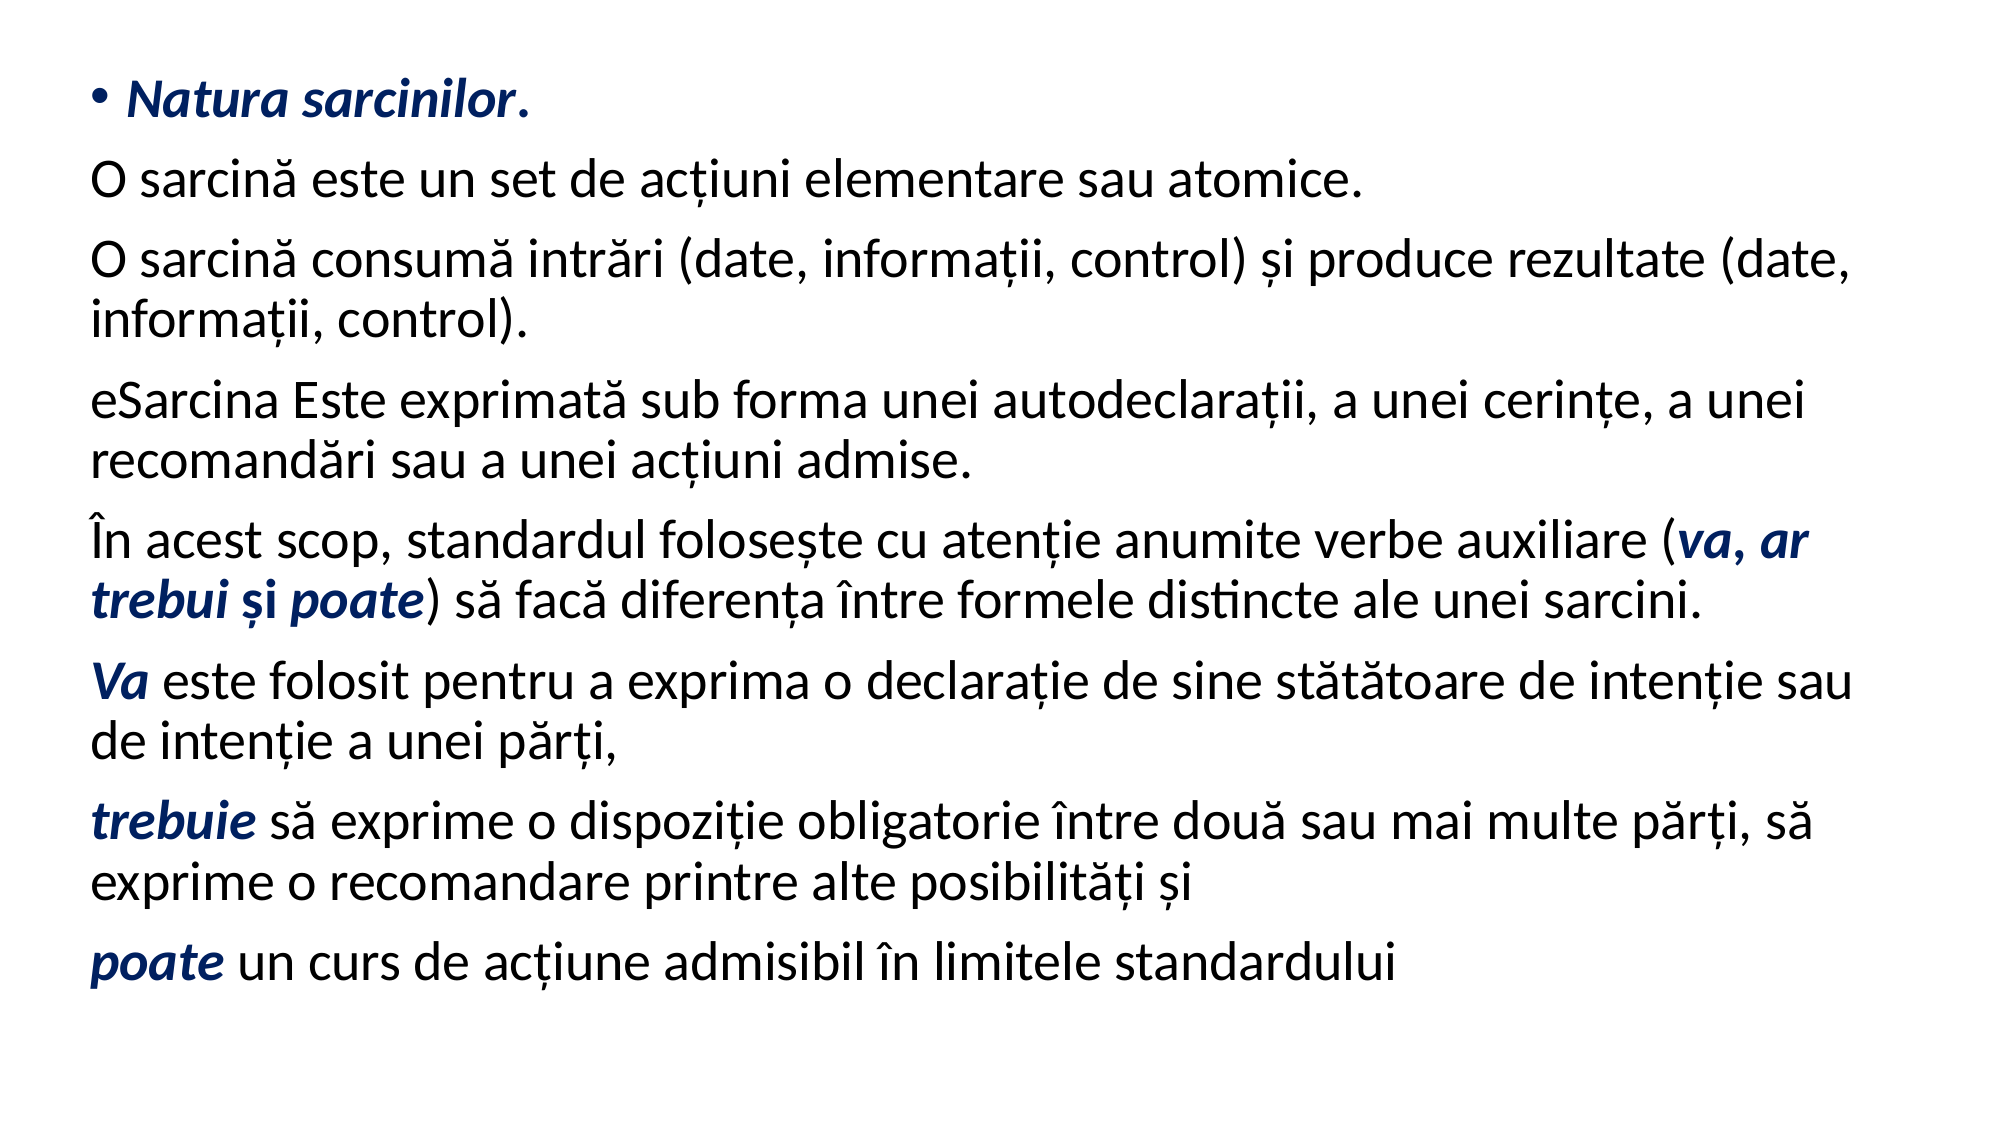

Natura sarcinilor.
O sarcină este un set de acţiuni elementare sau atomice.
O sarcină consumă intrări (date, informaţii, control) şi produce rezultate (date, informaţii, control).
eSarcina Este exprimată sub forma unei autodeclaraţii, a unei cerinţe, a unei recomandări sau a unei acţiuni admise.
În acest scop, standardul foloseşte cu atenţie anumite verbe auxiliare (va, ar trebui şi poate) să facă diferenţa între formele distincte ale unei sarcini.
Va este folosit pentru a exprima o declaraţie de sine stătătoare de intenţie sau de intenţie a unei părţi,
trebuie să exprime o dispoziţie obligatorie între două sau mai multe părţi, să exprime o recomandare printre alte posibilităţi şi
poate un curs de acţiune admisibil în limitele standardului